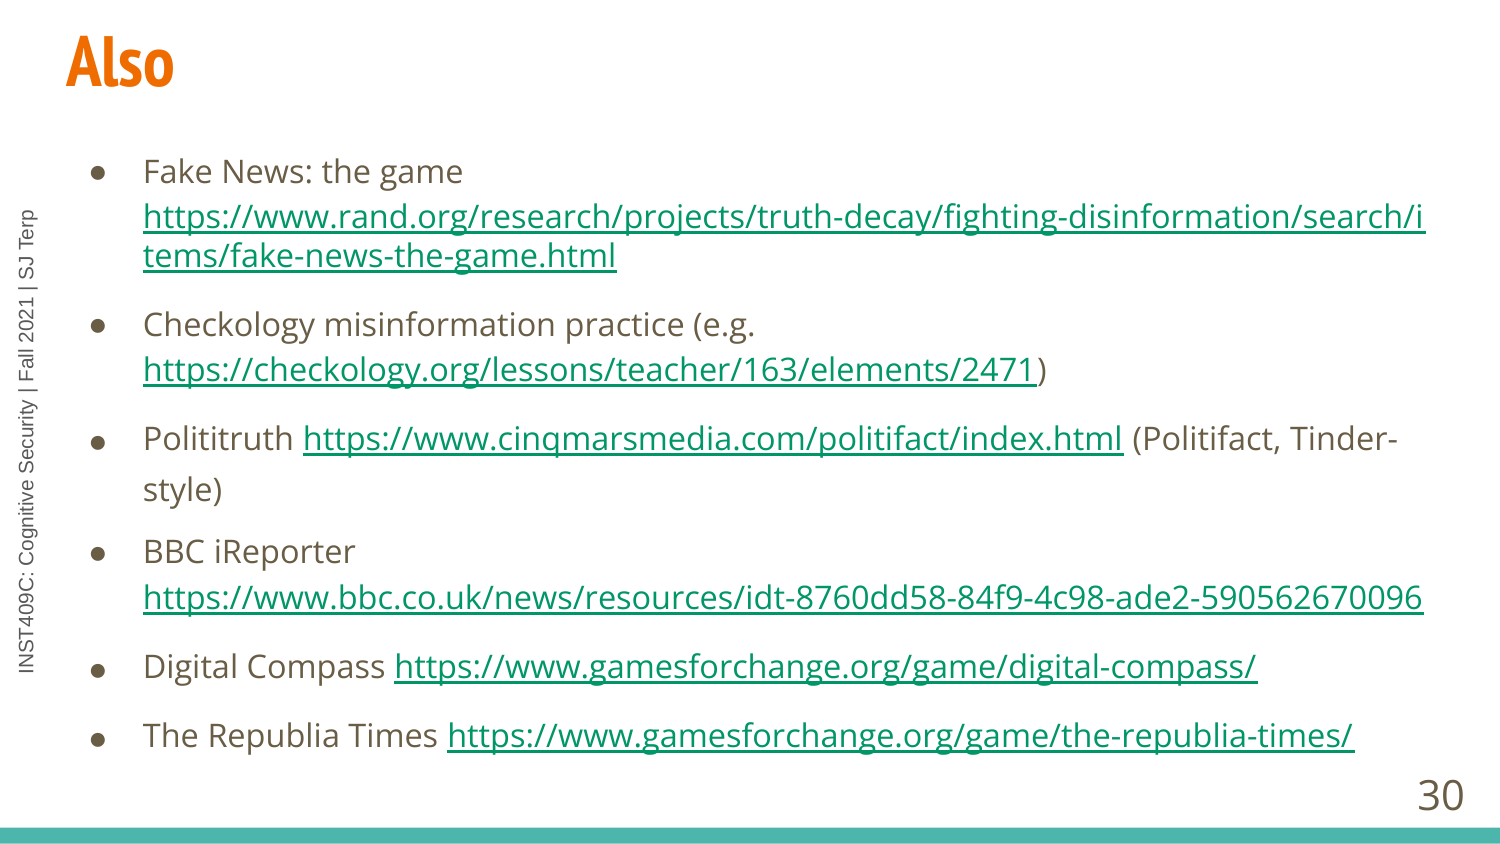

# Also
Fake News: the game https://www.rand.org/research/projects/truth-decay/fighting-disinformation/search/items/fake-news-the-game.html
Checkology misinformation practice (e.g. https://checkology.org/lessons/teacher/163/elements/2471)
Polititruth https://www.cinqmarsmedia.com/politifact/index.html (Politifact, Tinder-style)
BBC iReporter https://www.bbc.co.uk/news/resources/idt-8760dd58-84f9-4c98-ade2-590562670096
Digital Compass https://www.gamesforchange.org/game/digital-compass/
The Republia Times https://www.gamesforchange.org/game/the-republia-times/

30